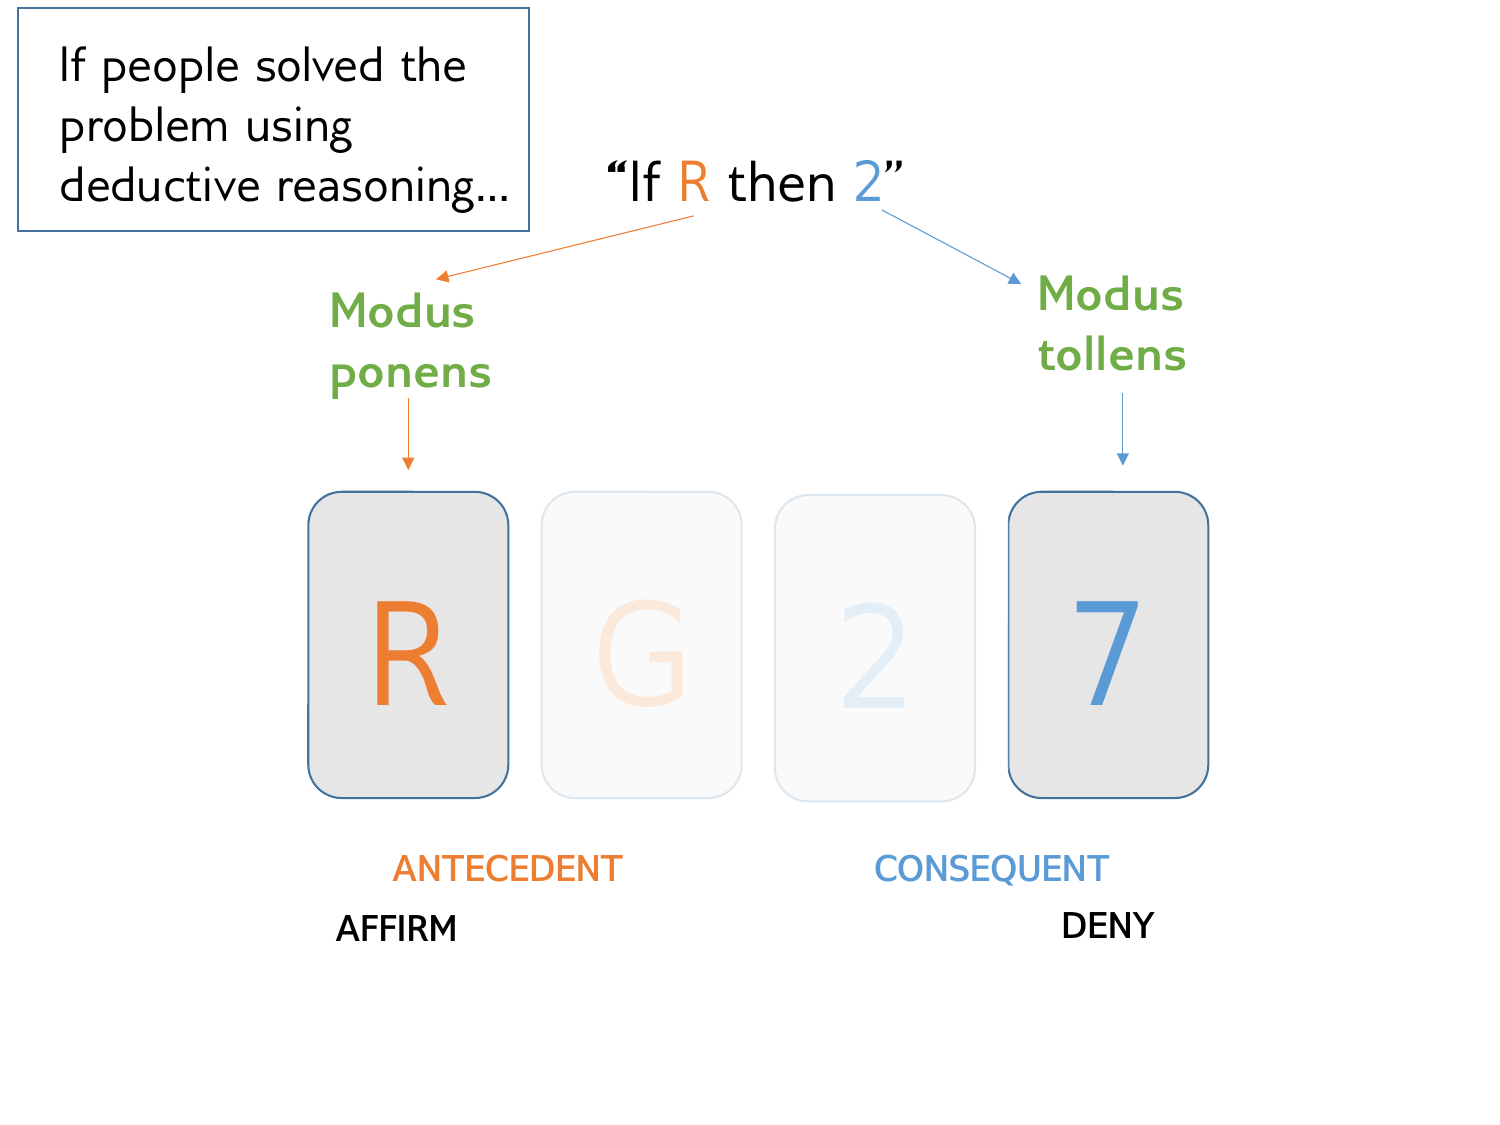

If people solved the problem using deductive reasoning…
“If R then 2”
Modus tollens
Modus ponens

R
G
7
2
ANTECEDENT
CONSEQUENT
DENY
AFFIRM